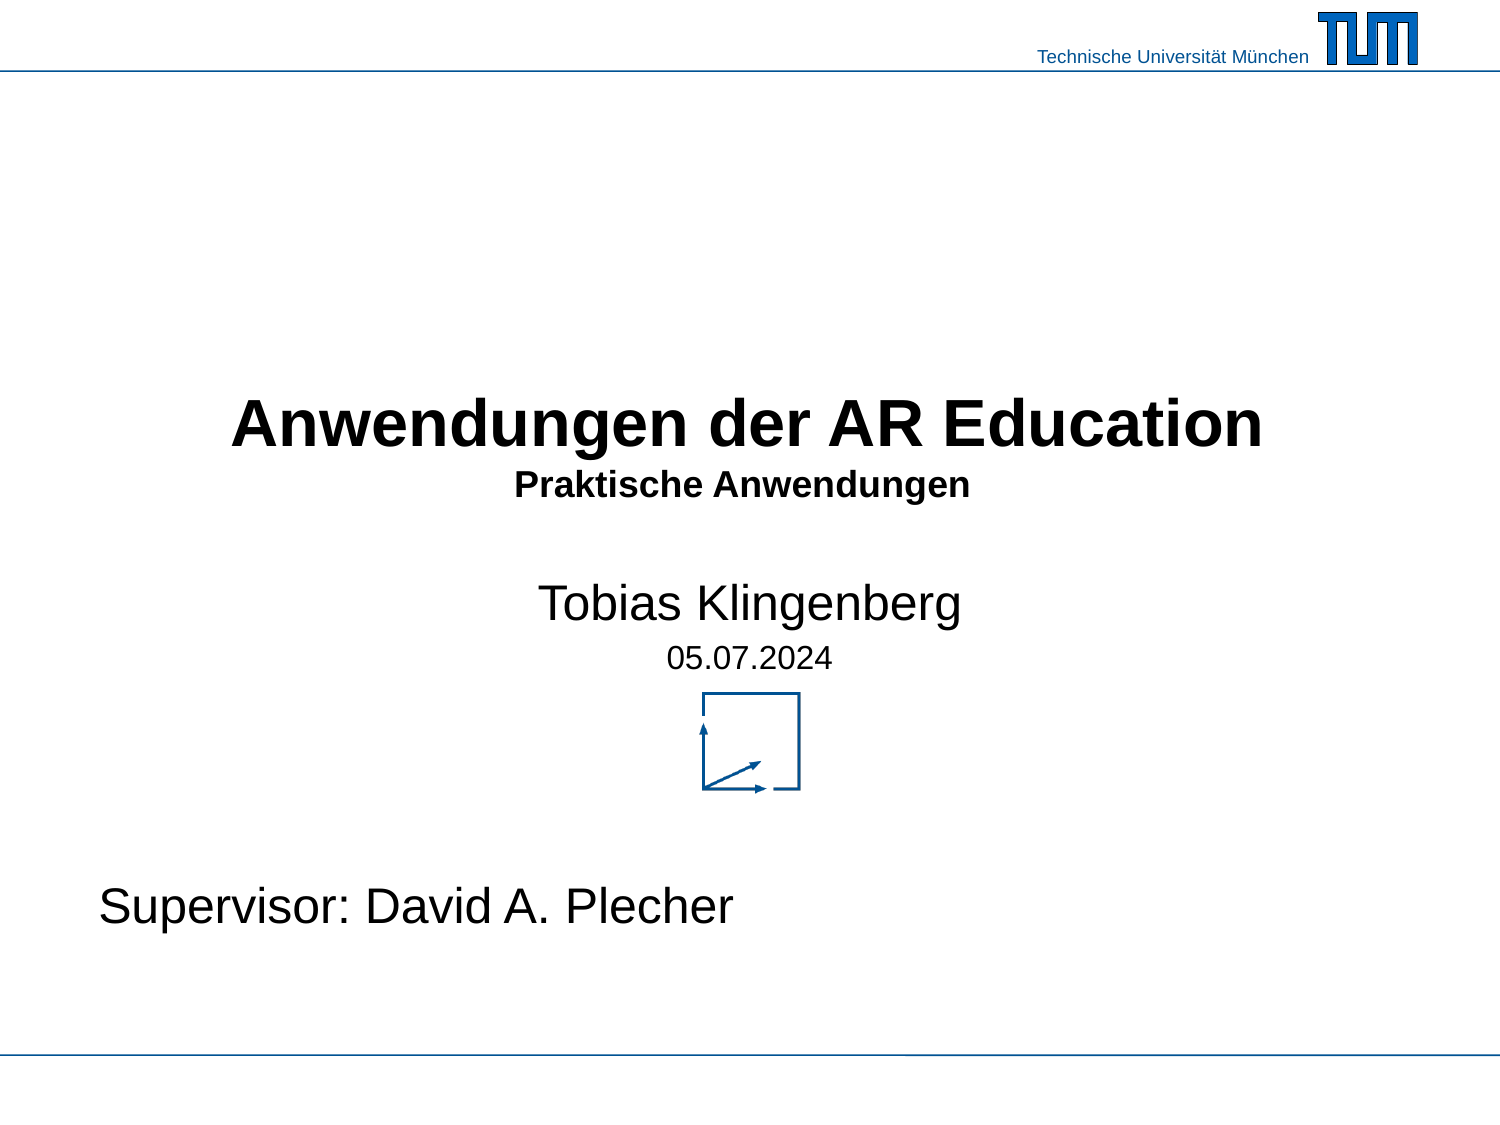

# Anwendungen der AR Education Praktische Anwendungen
Tobias Klingenberg
05.07.2024

Supervisor: David A. Plecher